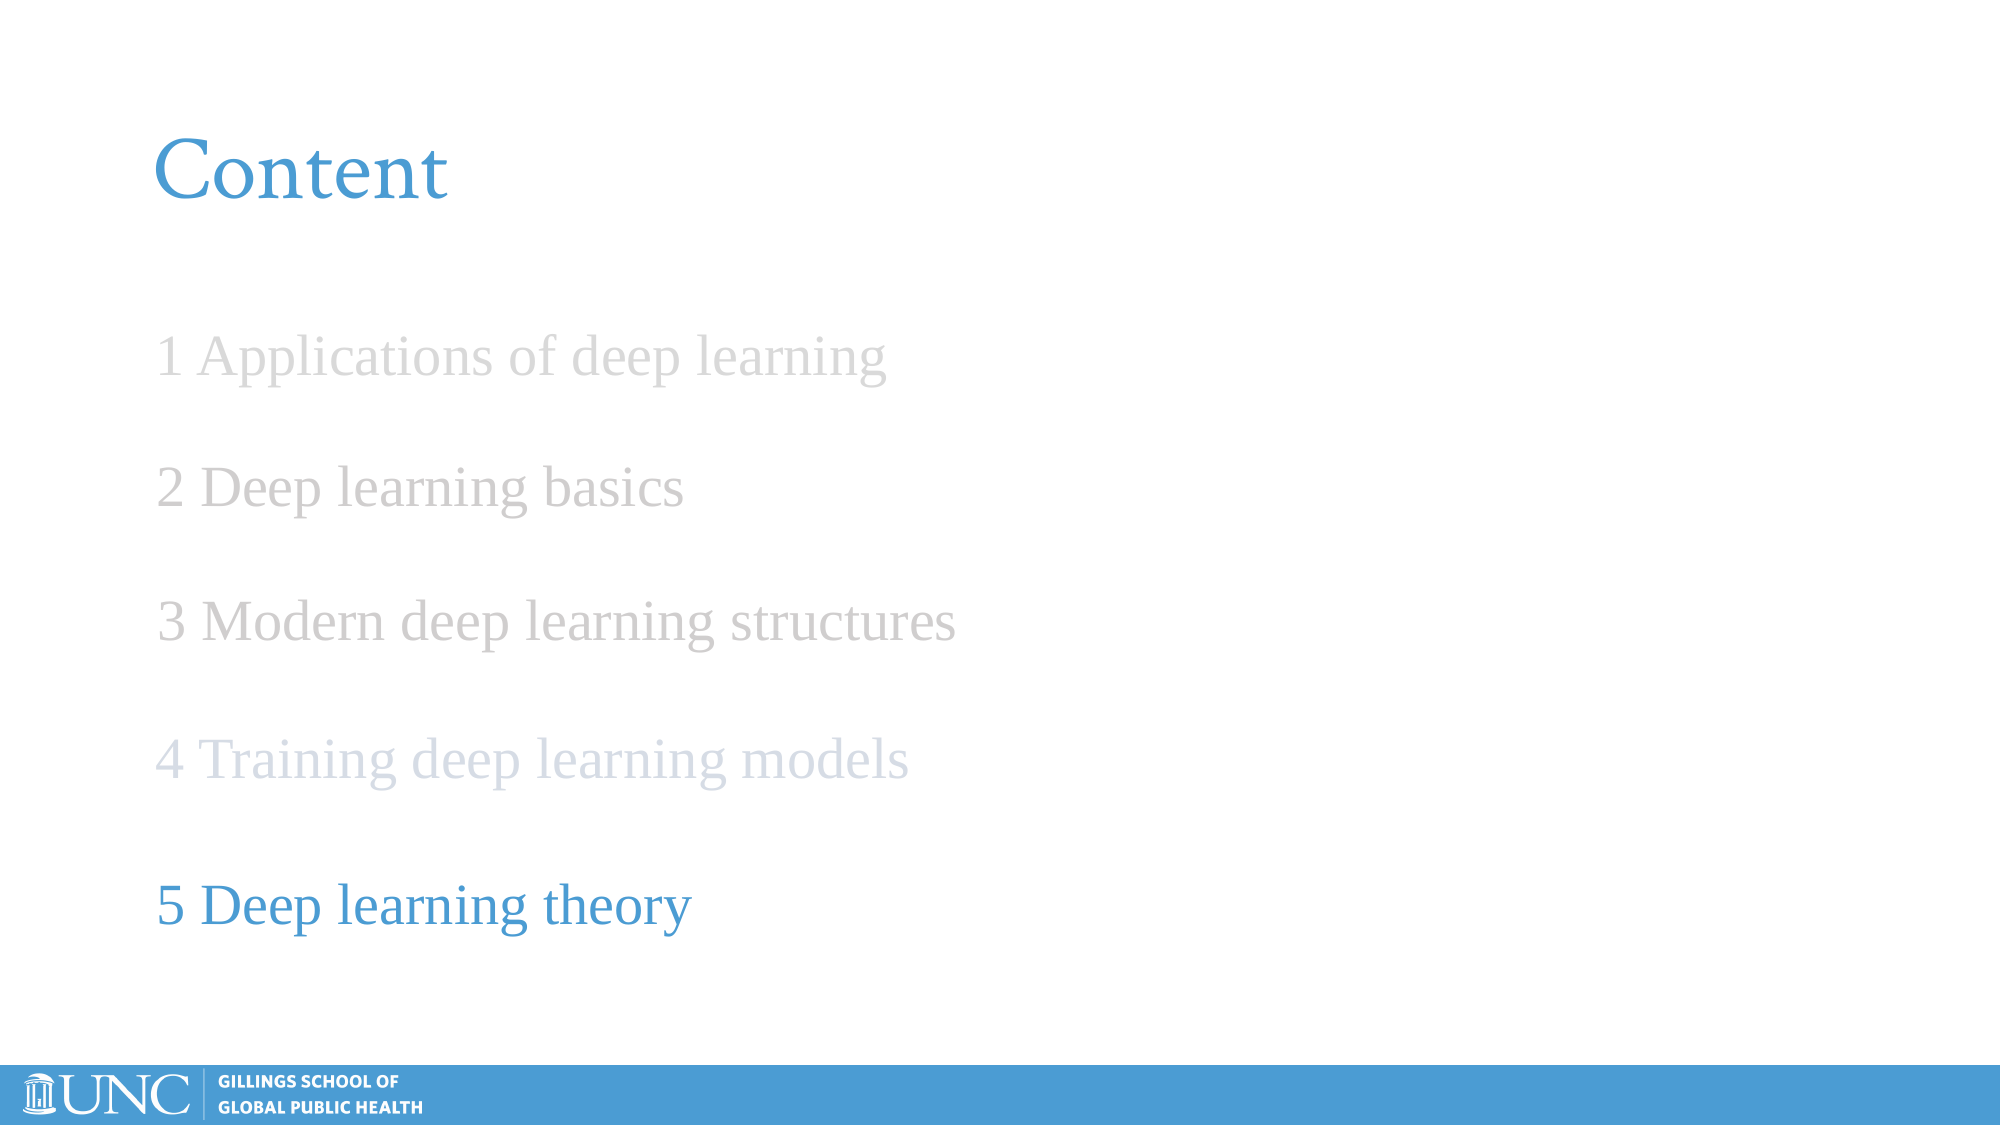

# Content
1 Applications of deep learning
2 Deep learning basics
3 Modern deep learning structures
4 Training deep learning models
5 Deep learning theory